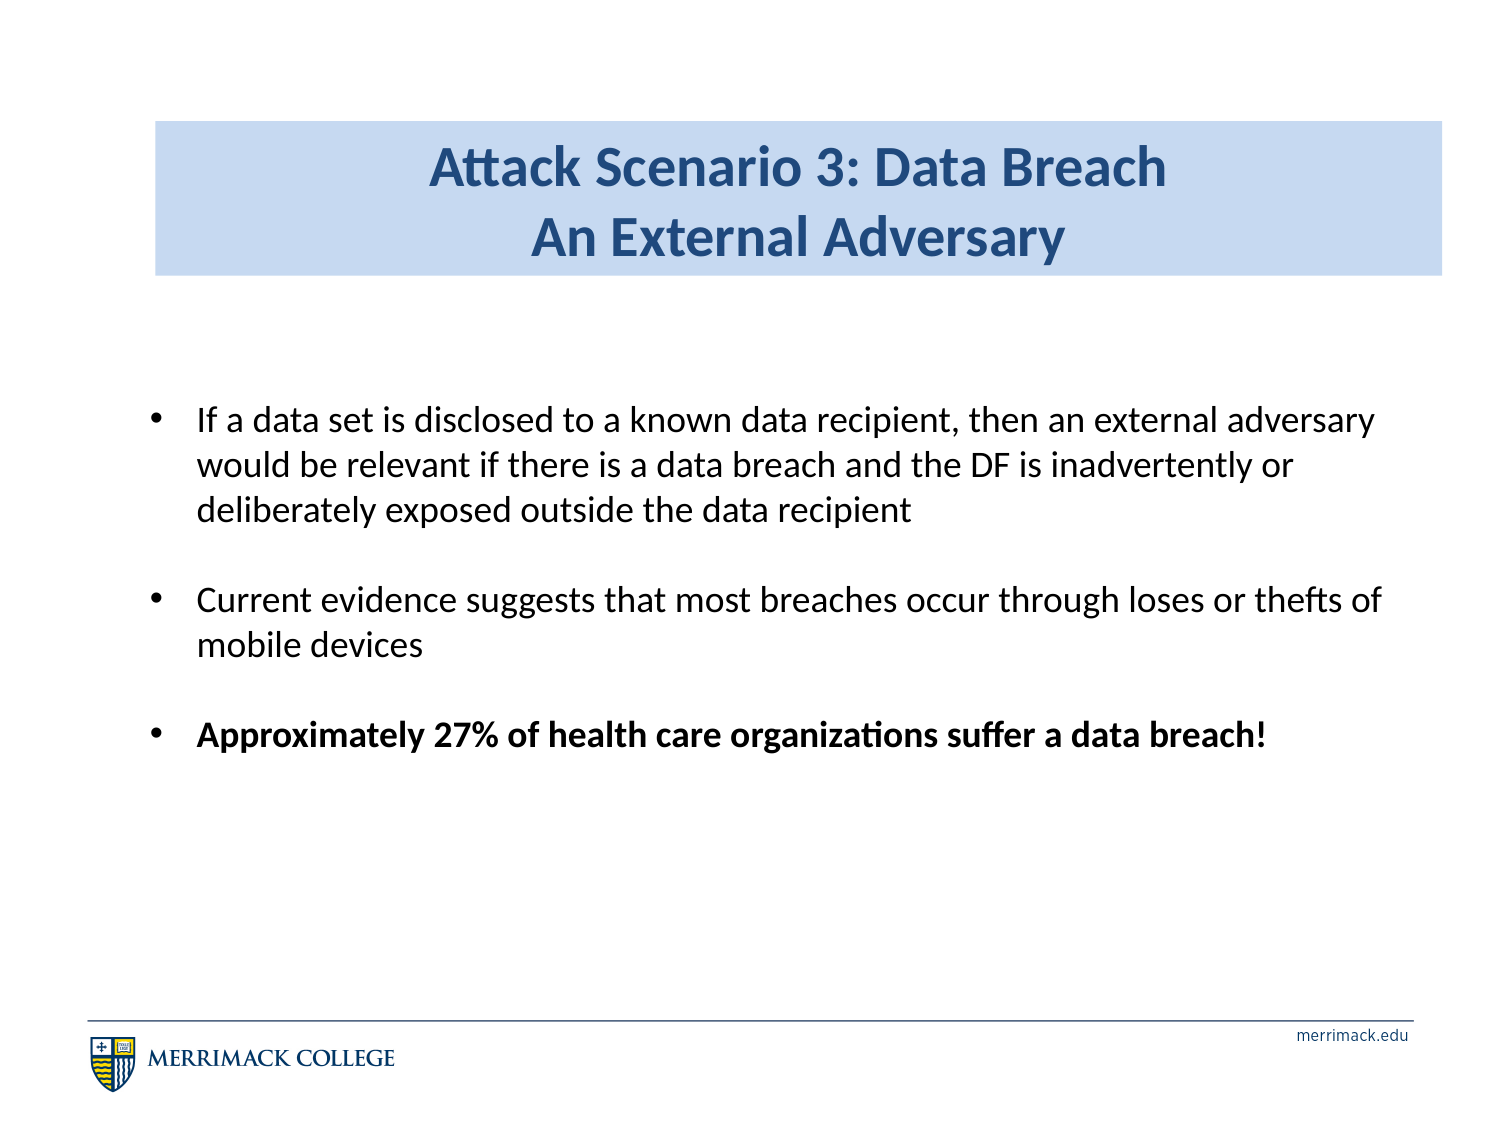

Attack Scenario 3: Data Breach
An External Adversary
If a data set is disclosed to a known data recipient, then an external adversary would be relevant if there is a data breach and the DF is inadvertently or deliberately exposed outside the data recipient

Current evidence suggests that most breaches occur through loses or thefts of mobile devices

Approximately 27% of health care organizations suffer a data breach!